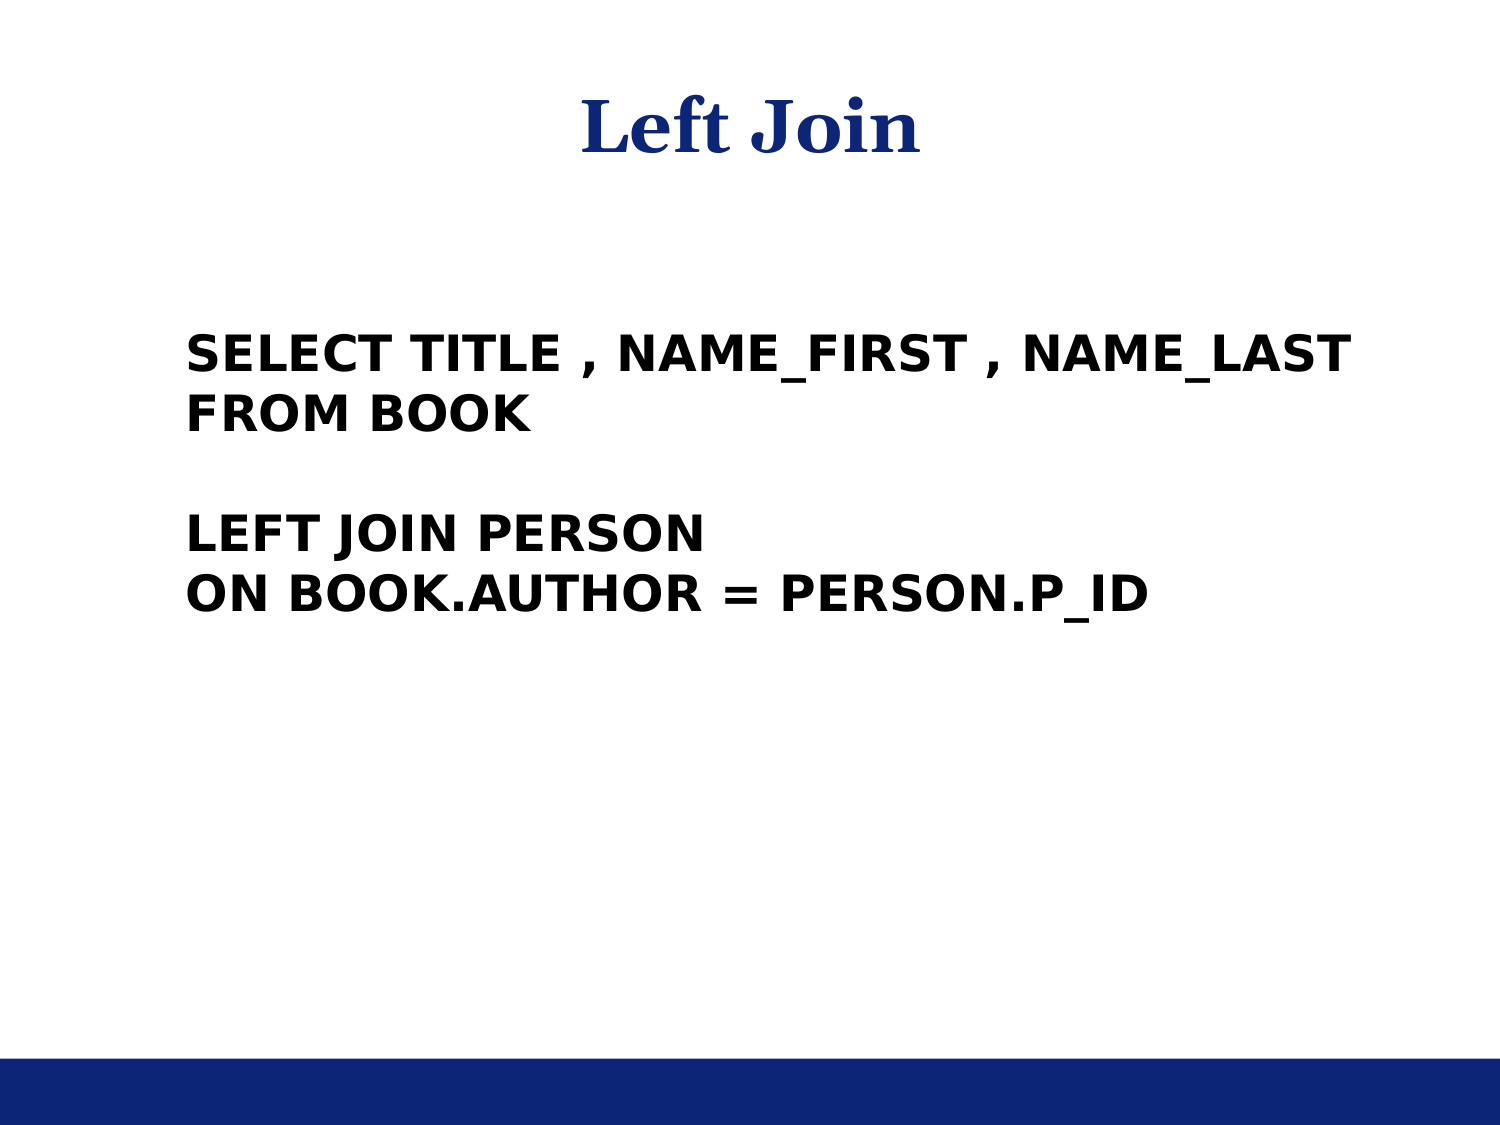

Left Join

SELECT TITLE , NAME_FIRST , NAME_LAST
FROM BOOK

LEFT JOIN PERSON
ON BOOK.AUTHOR = PERSON.P_ID